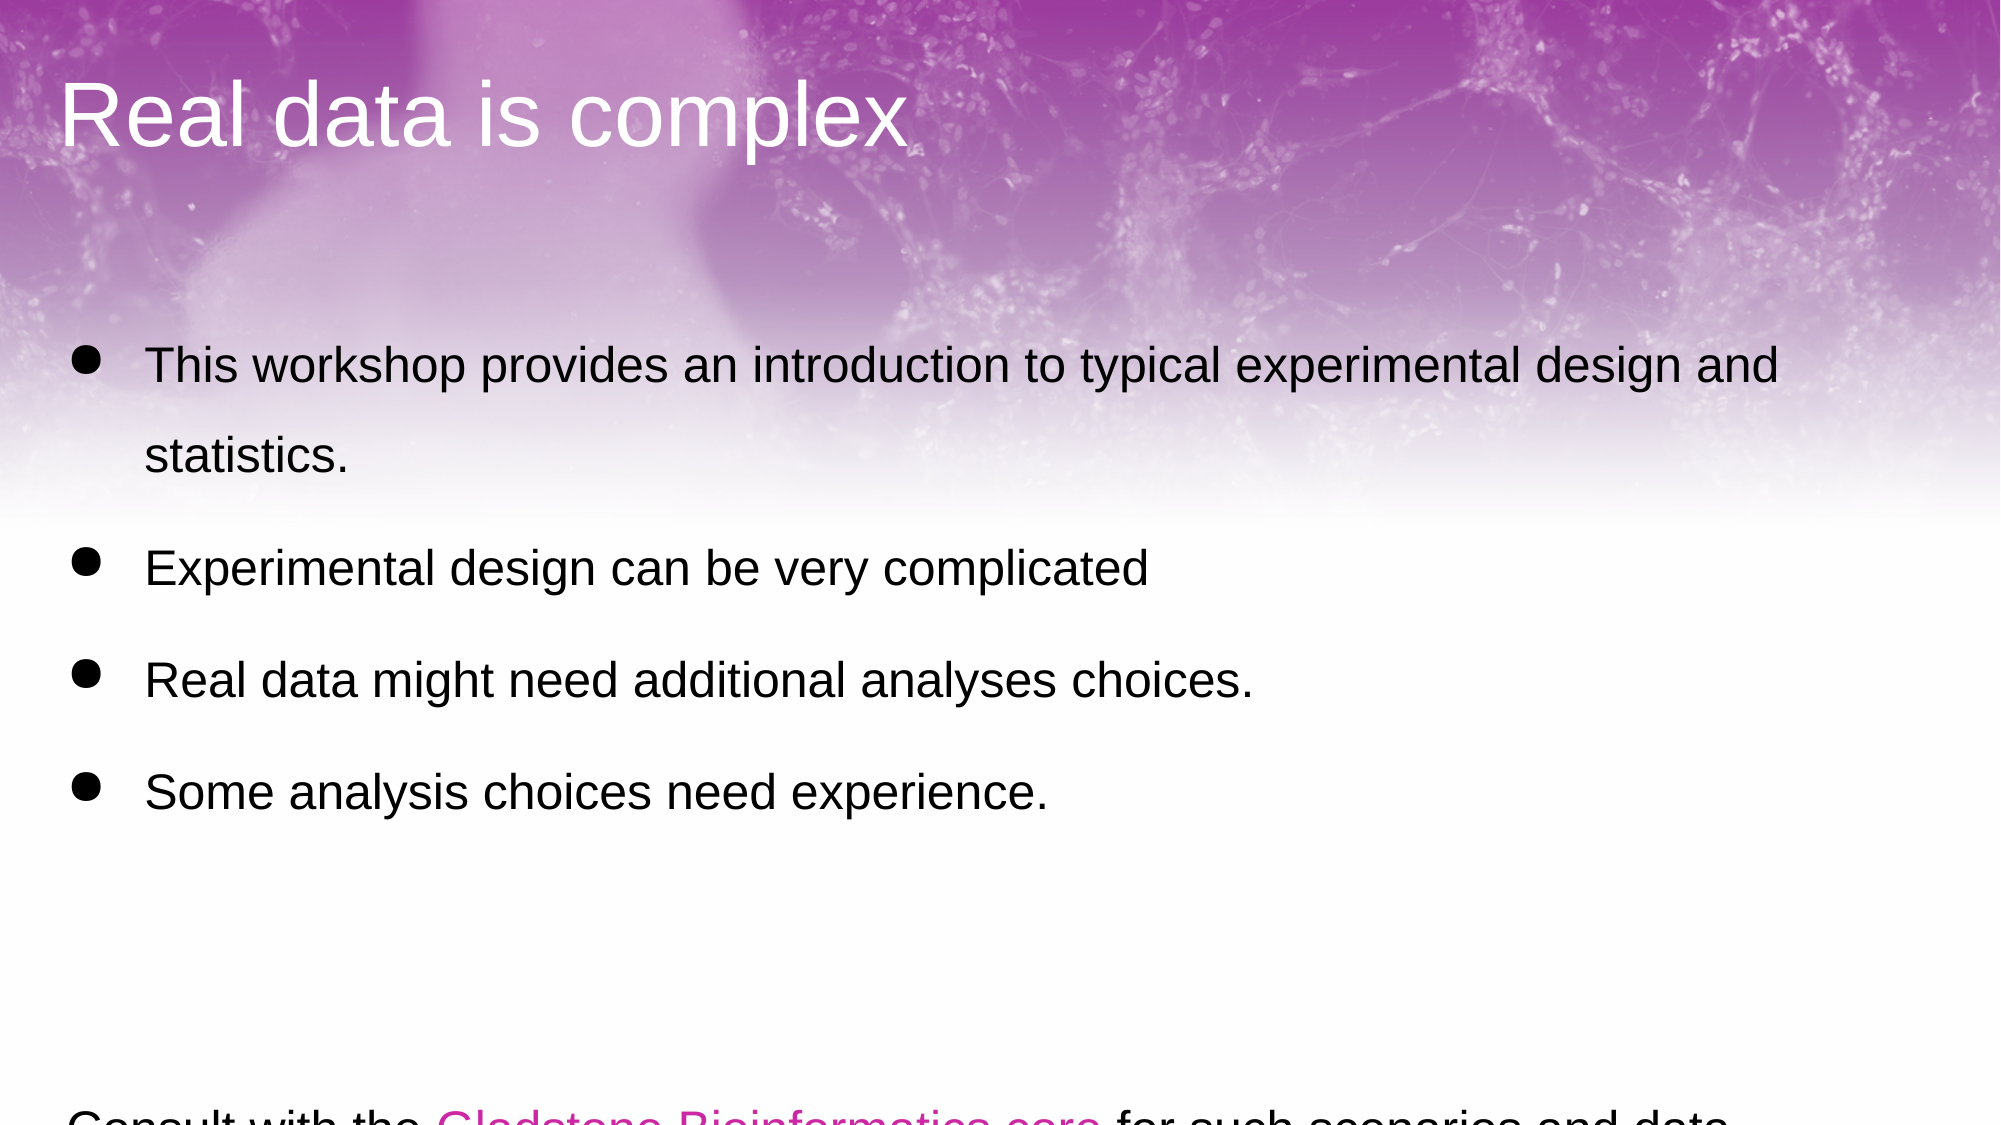

Real data is complex

This workshop provides an introduction to typical experimental design and statistics.
Experimental design can be very complicated
Real data might need additional analyses choices.
Some analysis choices need experience.

Consult with the Gladstone Bioinformatics core for such scenarios and data.